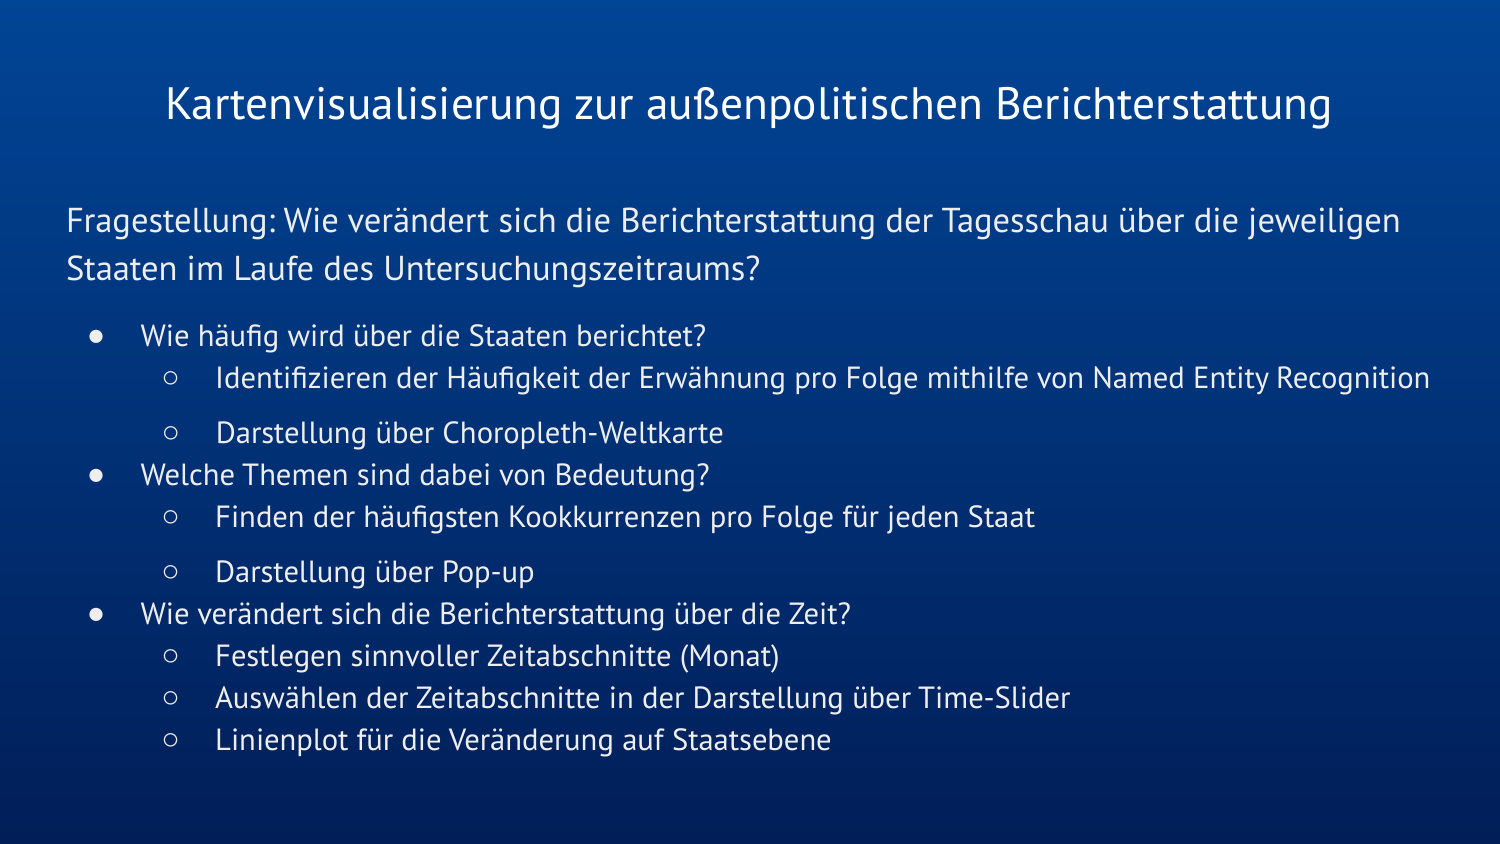

# Kartenvisualisierung zur außenpolitischen Berichterstattung
Fragestellung: Wie verändert sich die Berichterstattung der Tagesschau über die jeweiligen Staaten im Laufe des Untersuchungszeitraums?
Wie häufig wird über die Staaten berichtet?
Identifizieren der Häufigkeit der Erwähnung pro Folge mithilfe von Named Entity Recognition
Darstellung über Choropleth-Weltkarte
Welche Themen sind dabei von Bedeutung?
Finden der häufigsten Kookkurrenzen pro Folge für jeden Staat
Darstellung über Pop-up
Wie verändert sich die Berichterstattung über die Zeit?
Festlegen sinnvoller Zeitabschnitte (Monat)
Auswählen der Zeitabschnitte in der Darstellung über Time-Slider
Linienplot für die Veränderung auf Staatsebene